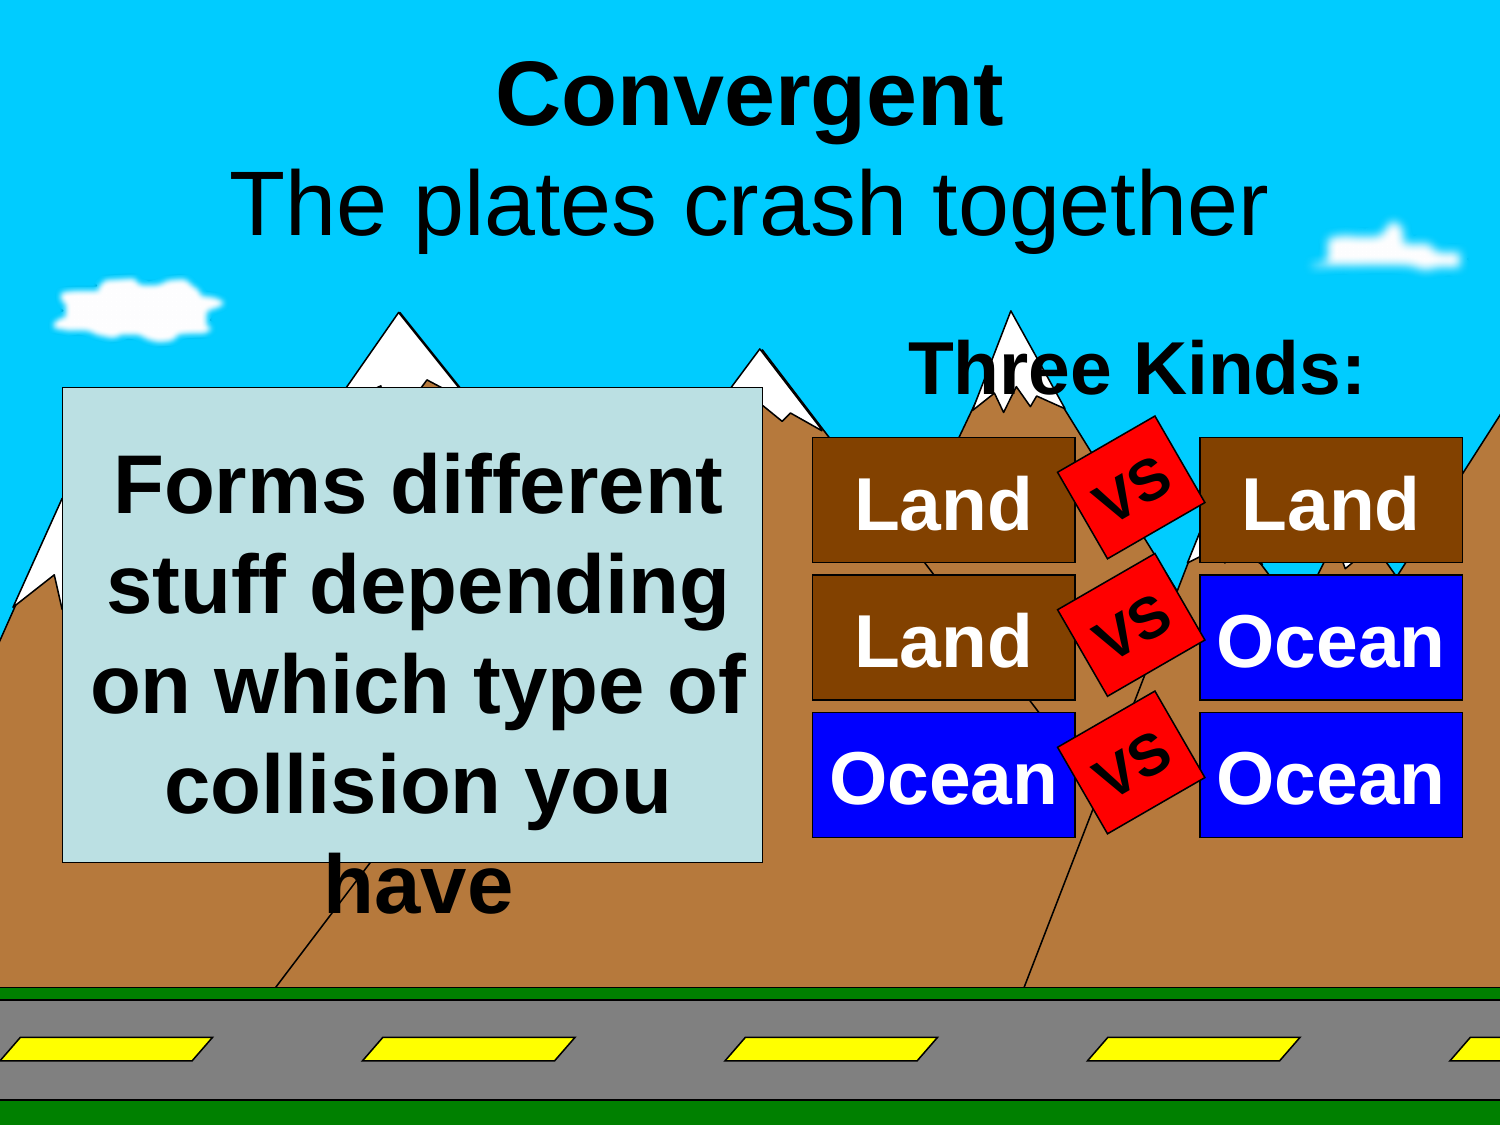

# Convergent The plates crash together

Three Kinds:

Forms different stuff depending on which type of collision you have
Land
VS
Land

Land
VS
Ocean
Ocean
VS
Ocean